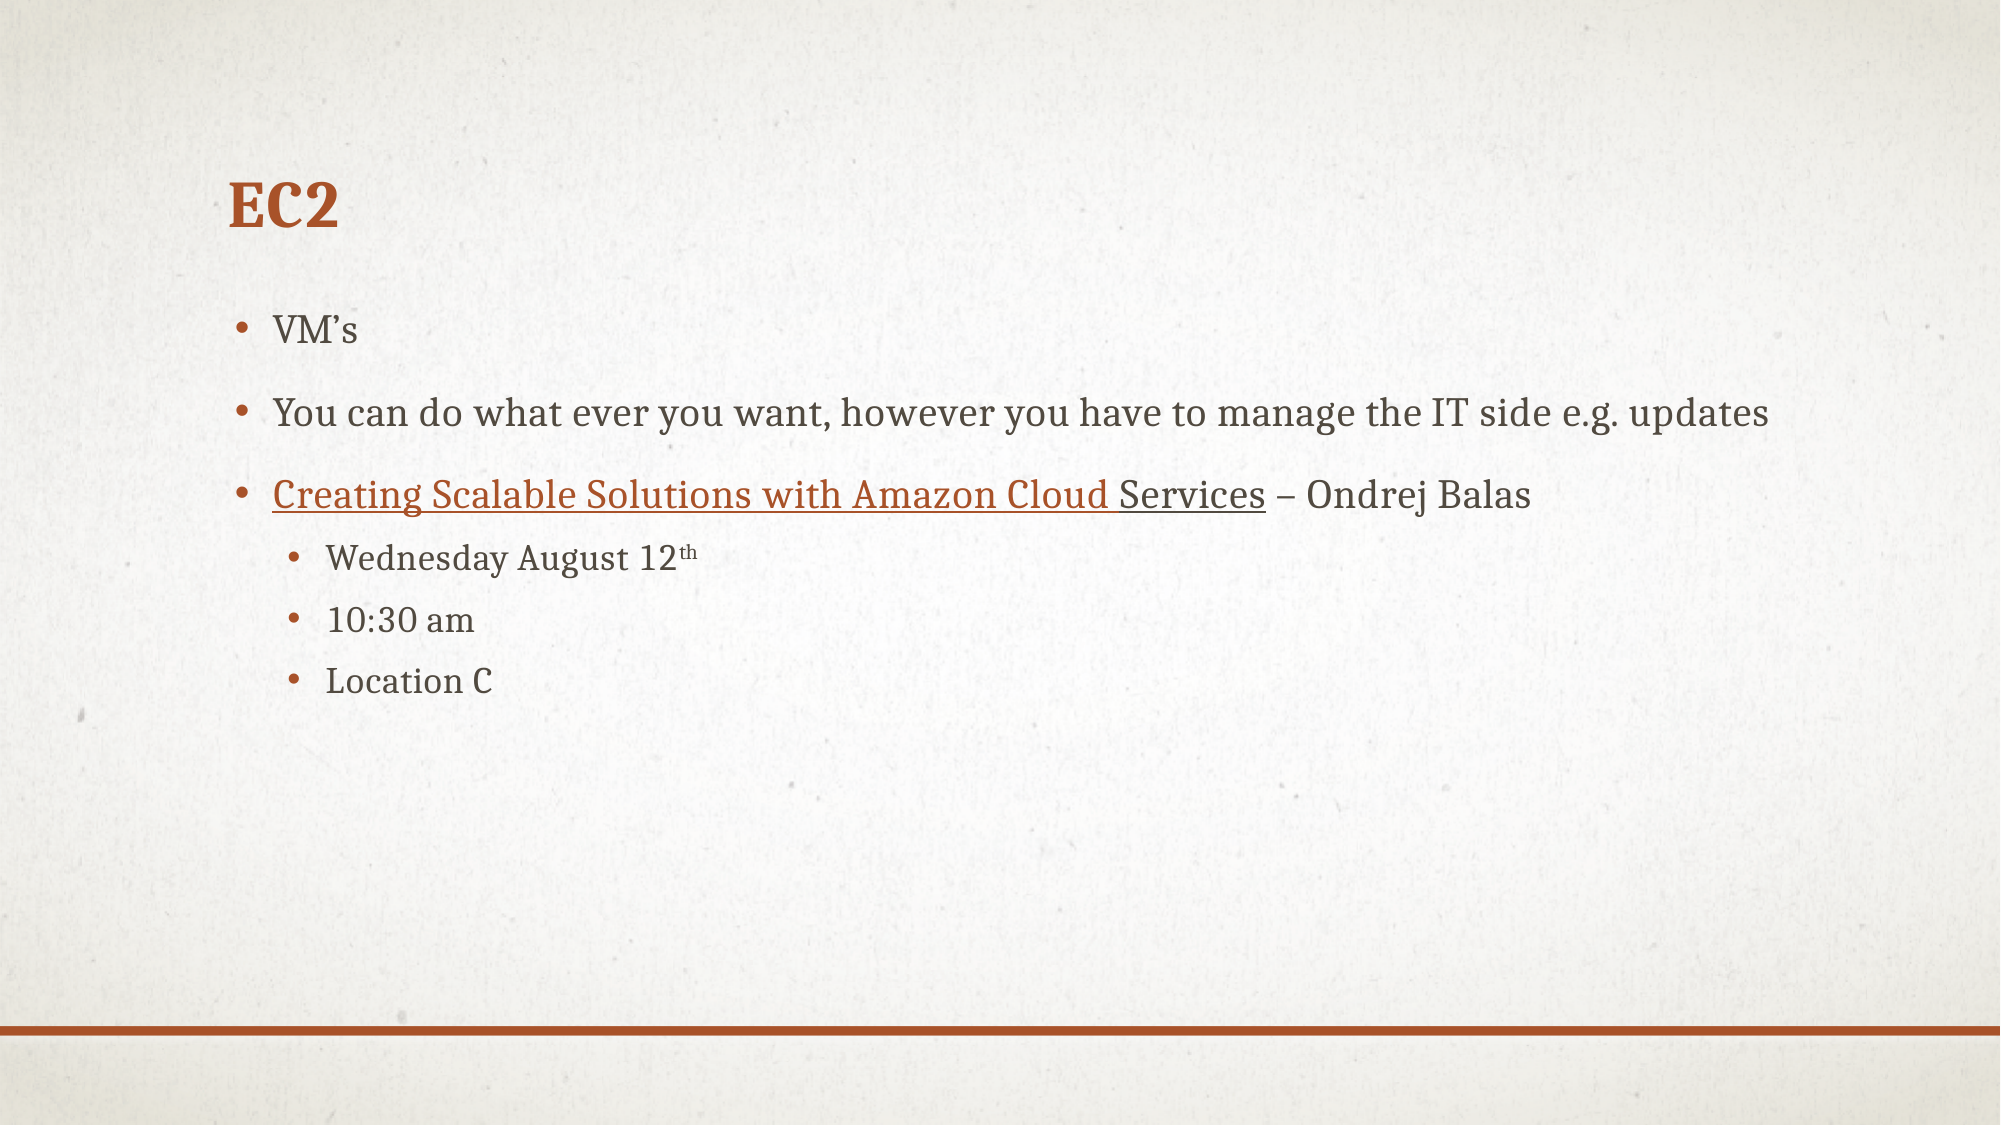

# EC2
VM’s
You can do what ever you want, however you have to manage the IT side e.g. updates
Creating Scalable Solutions with Amazon Cloud Services – Ondrej Balas
Wednesday August 12th
10:30 am
Location C